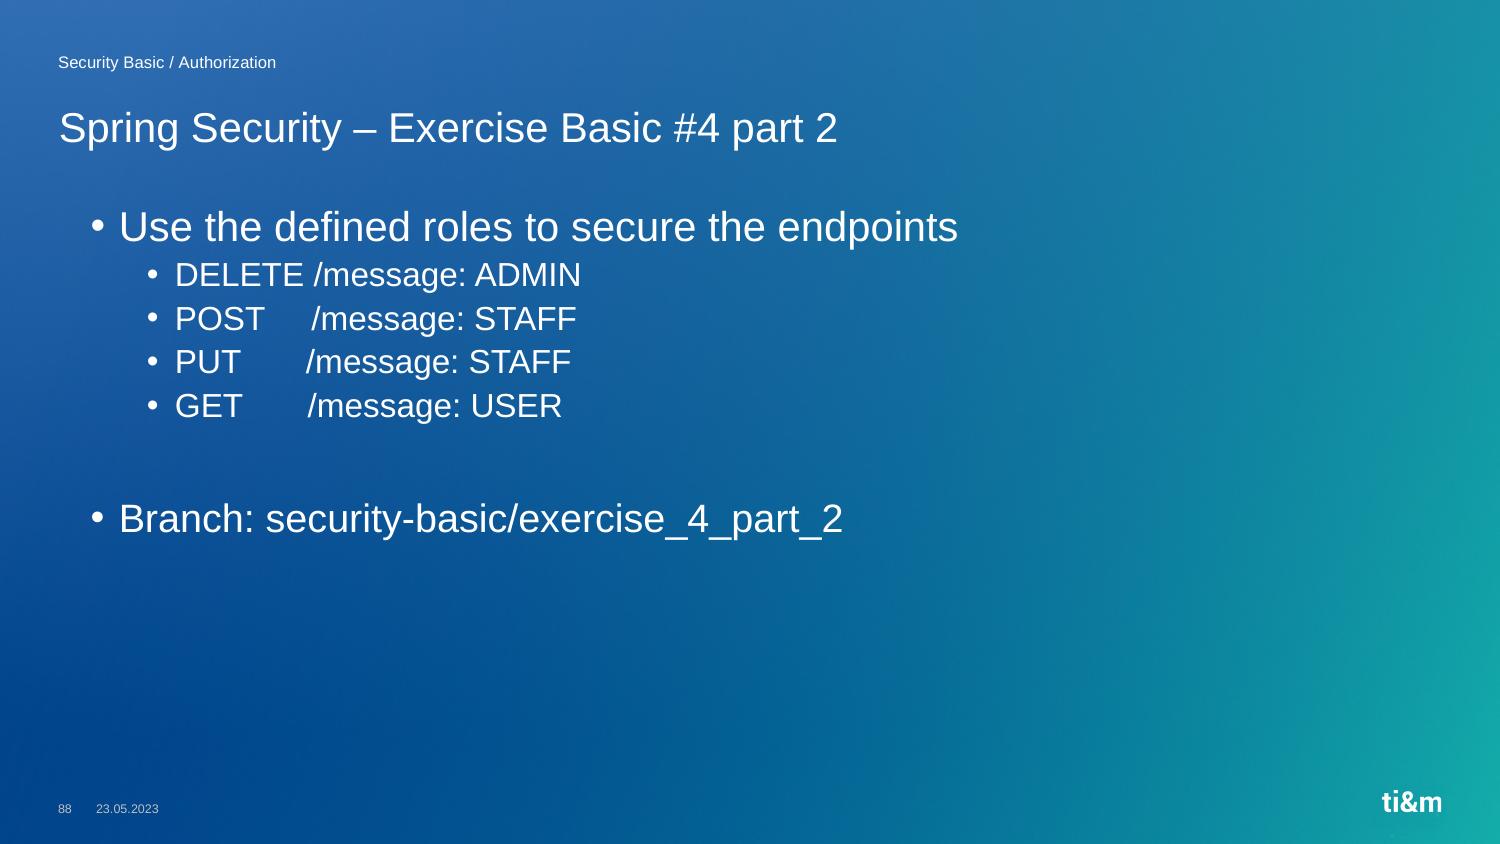

Security Basic / Authorization
# Spring Security – Exercise Basic #4 part 2
Use the defined roles to secure the endpoints
DELETE /message: ADMIN
POST     /message: STAFF
PUT       /message: STAFF
GET       /message: USER

Branch: security-basic/exercise_4_part_2
88
23.05.2023